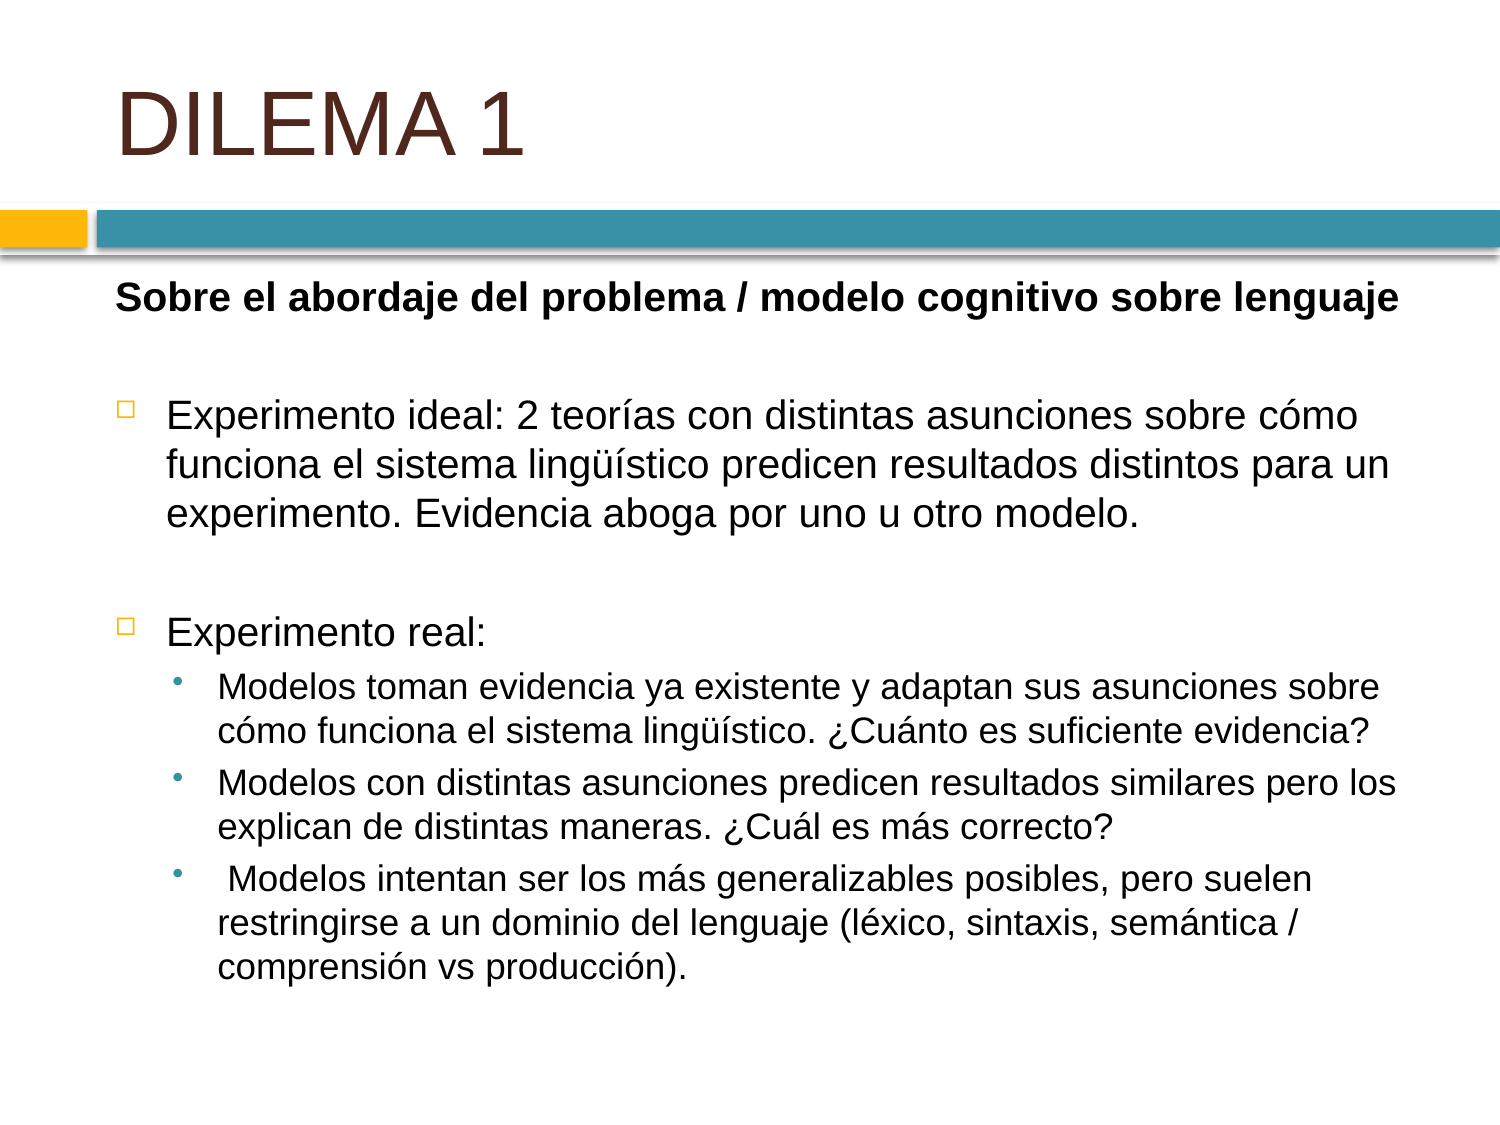

# DILEMA 1
Sobre el abordaje del problema / modelo cognitivo sobre lenguaje

Experimento ideal: 2 teorías con distintas asunciones sobre cómo funciona el sistema lingüístico predicen resultados distintos para un experimento. Evidencia aboga por uno u otro modelo.

Experimento real:
Modelos toman evidencia ya existente y adaptan sus asunciones sobre cómo funciona el sistema lingüístico. ¿Cuánto es suficiente evidencia?
Modelos con distintas asunciones predicen resultados similares pero los explican de distintas maneras. ¿Cuál es más correcto?
 Modelos intentan ser los más generalizables posibles, pero suelen restringirse a un dominio del lenguaje (léxico, sintaxis, semántica / comprensión vs producción).